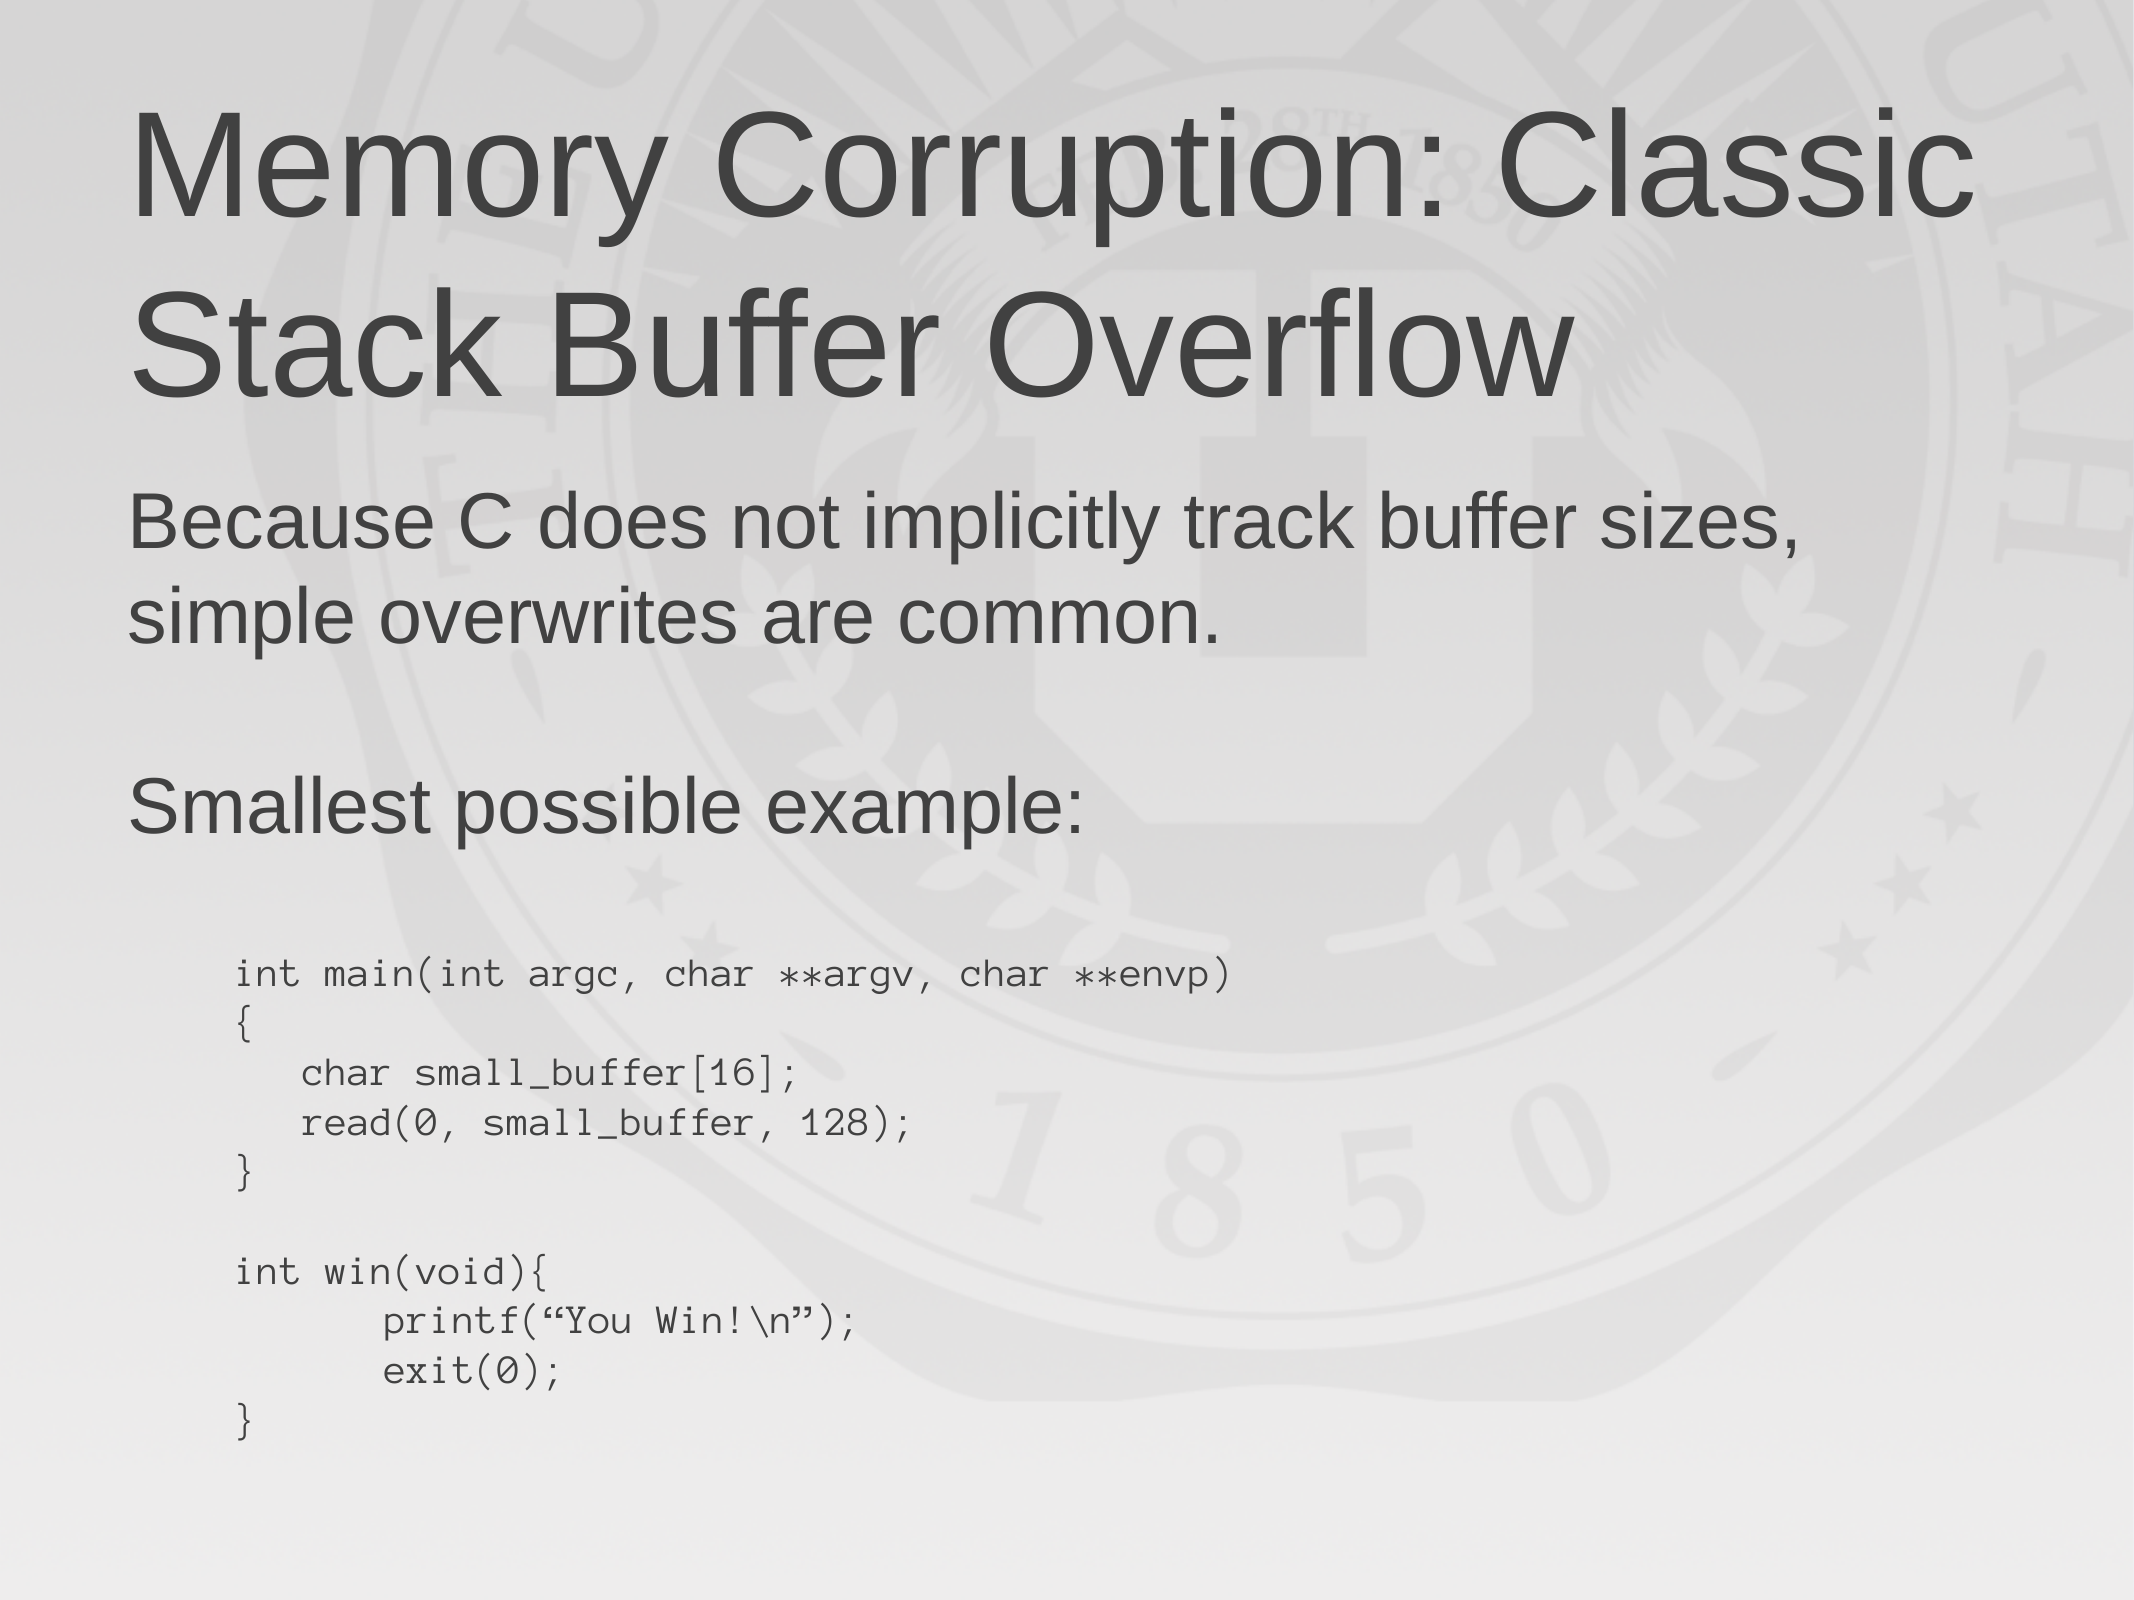

# Memory Corruption: Classic Stack Buffer Overflow
Because C does not implicitly track buffer sizes, simple overwrites are common.

Smallest possible example:

int main(int argc, char **argv, char **envp)
{
   char small_buffer[16];
   read(0, small_buffer, 128);
}

int win(void){
	printf(“You Win!\n”);
	exit(0);
}